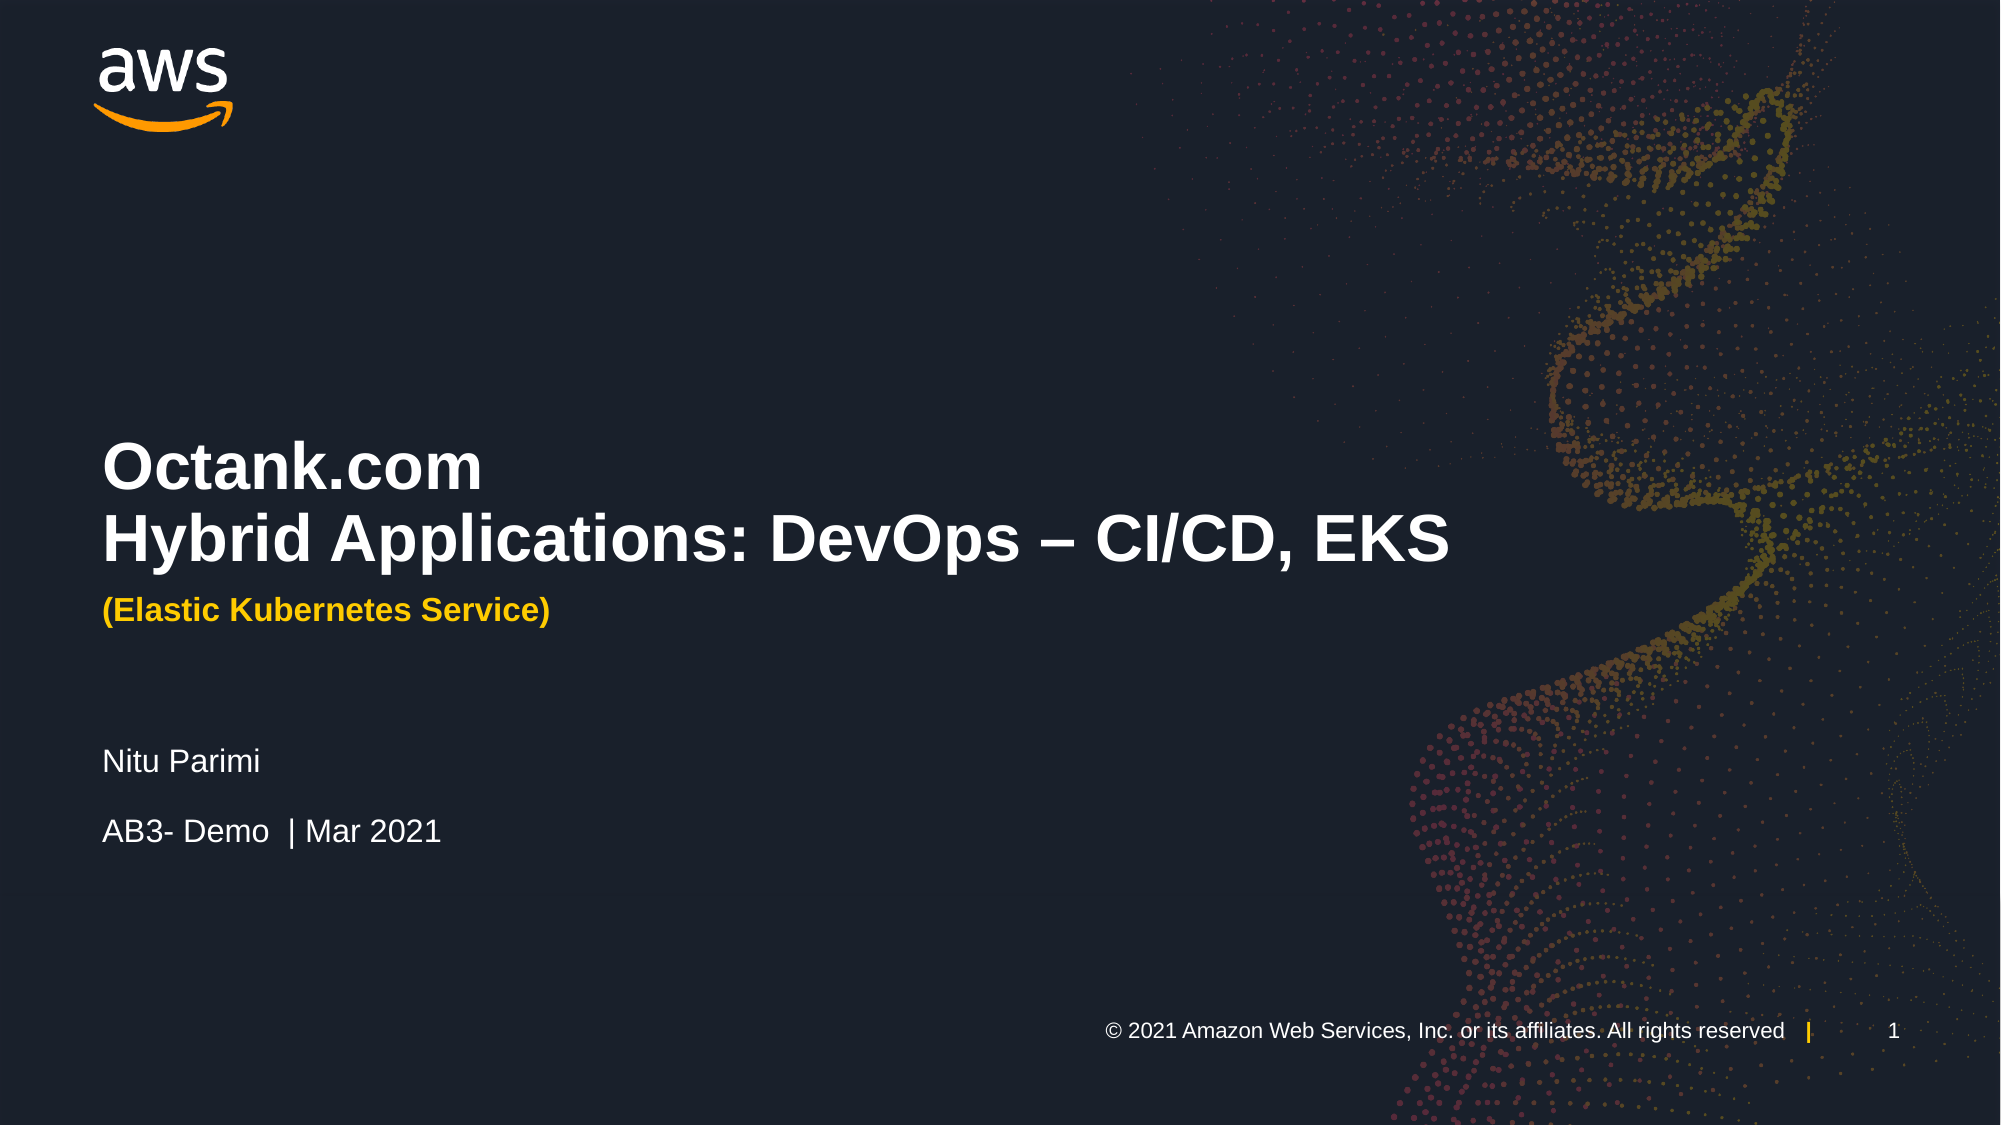

Octank.com
Hybrid Applications: DevOps – CI/CD, EKS
(Elastic Kubernetes Service)
Nitu Parimi

AB3- Demo  | Mar 2021